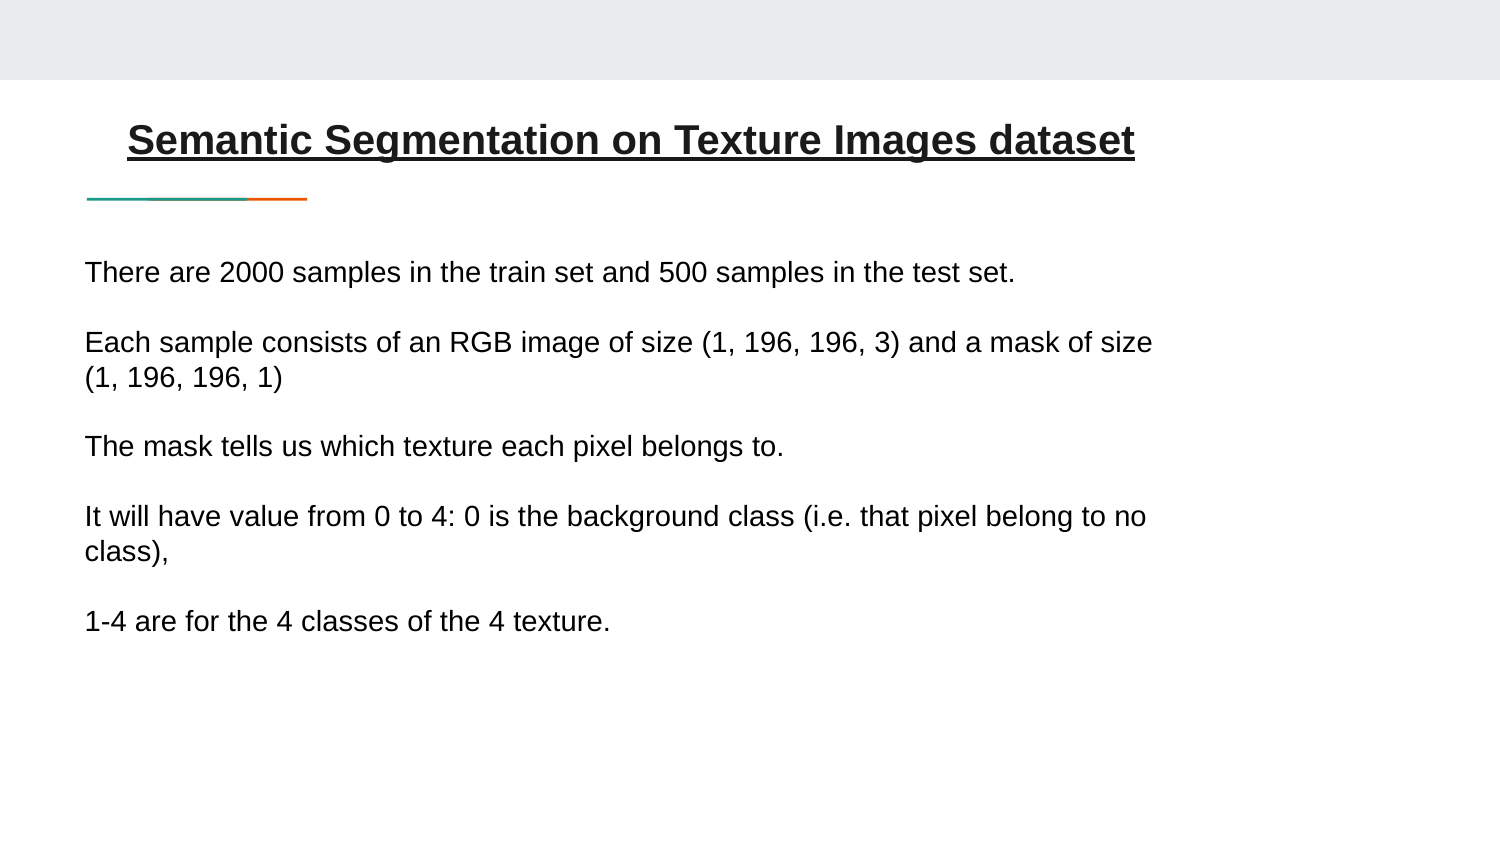

# Semantic Segmentation on Texture Images dataset
There are 2000 samples in the train set and 500 samples in the test set.

Each sample consists of an RGB image of size (1, 196, 196, 3) and a mask of size (1, 196, 196, 1)

The mask tells us which texture each pixel belongs to.

It will have value from 0 to 4: 0 is the background class (i.e. that pixel belong to no class),

1-4 are for the 4 classes of the 4 texture.